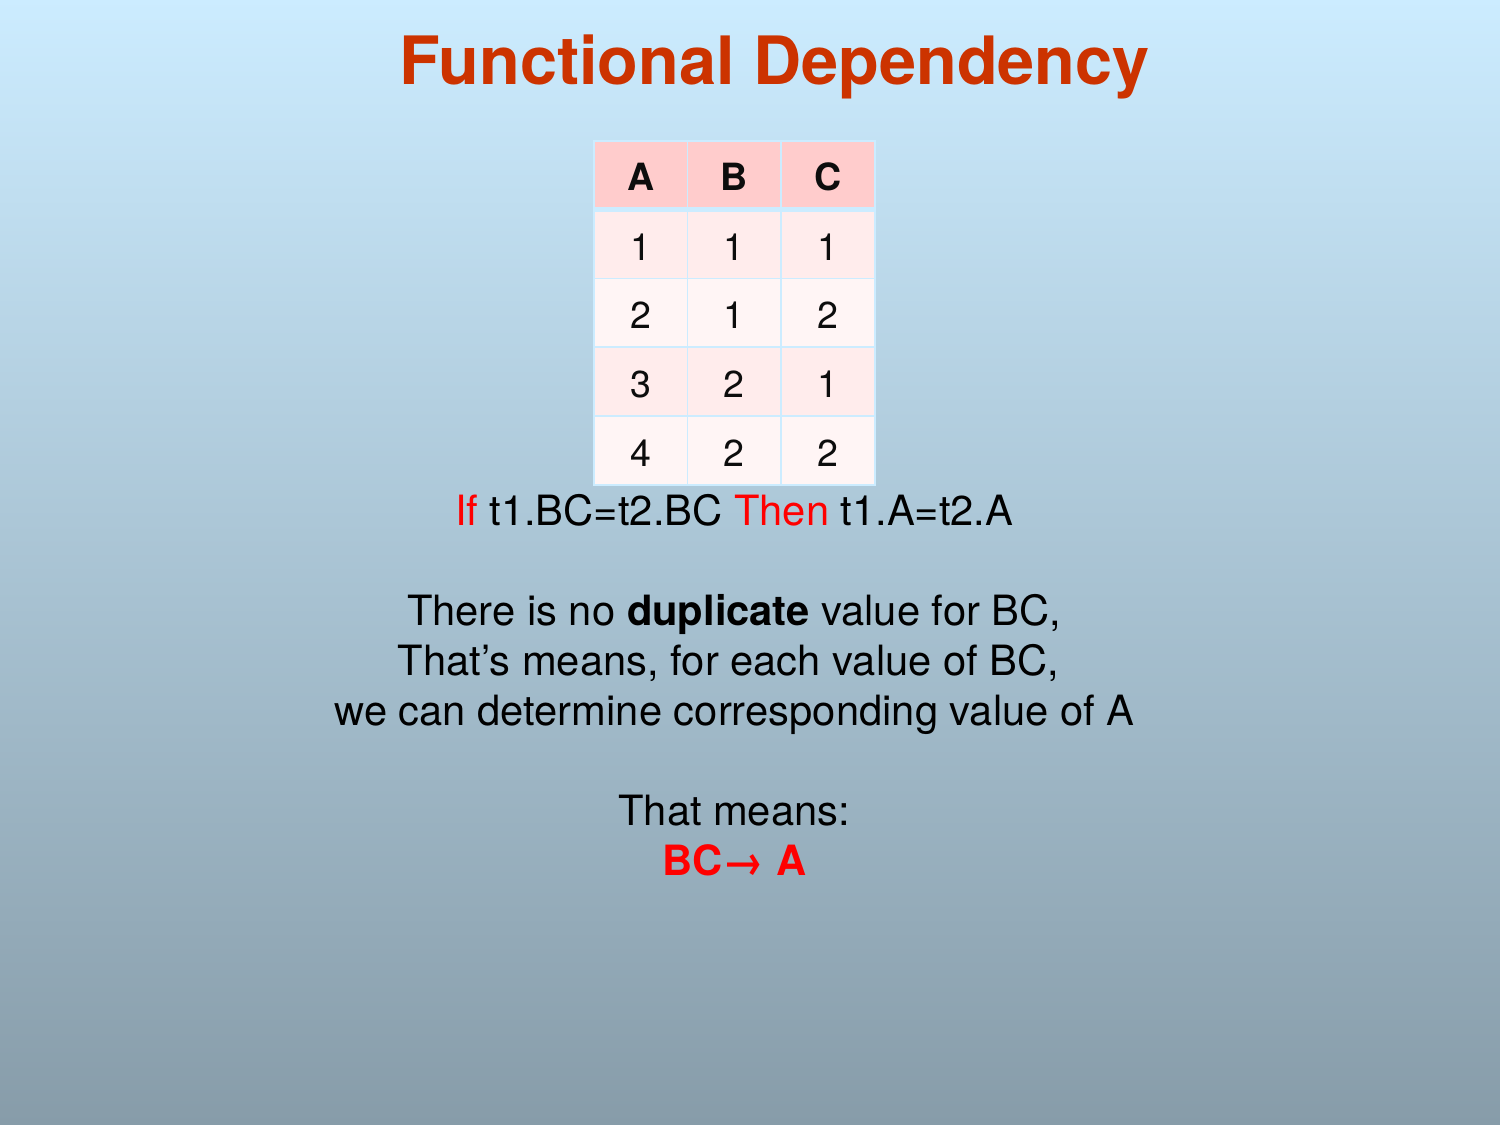

# Functional Dependency
| A | B | C |
| --- | --- | --- |
| 1 | 1 | 1 |
| 2 | 1 | 2 |
| 3 | 2 | 1 |
| 4 | 2 | 2 |
If t1.BC=t2.BC Then t1.A=t2.A

There is no duplicate value for BC,
That’s means, for each value of BC,
we can determine corresponding value of A

That means:
BC→ A